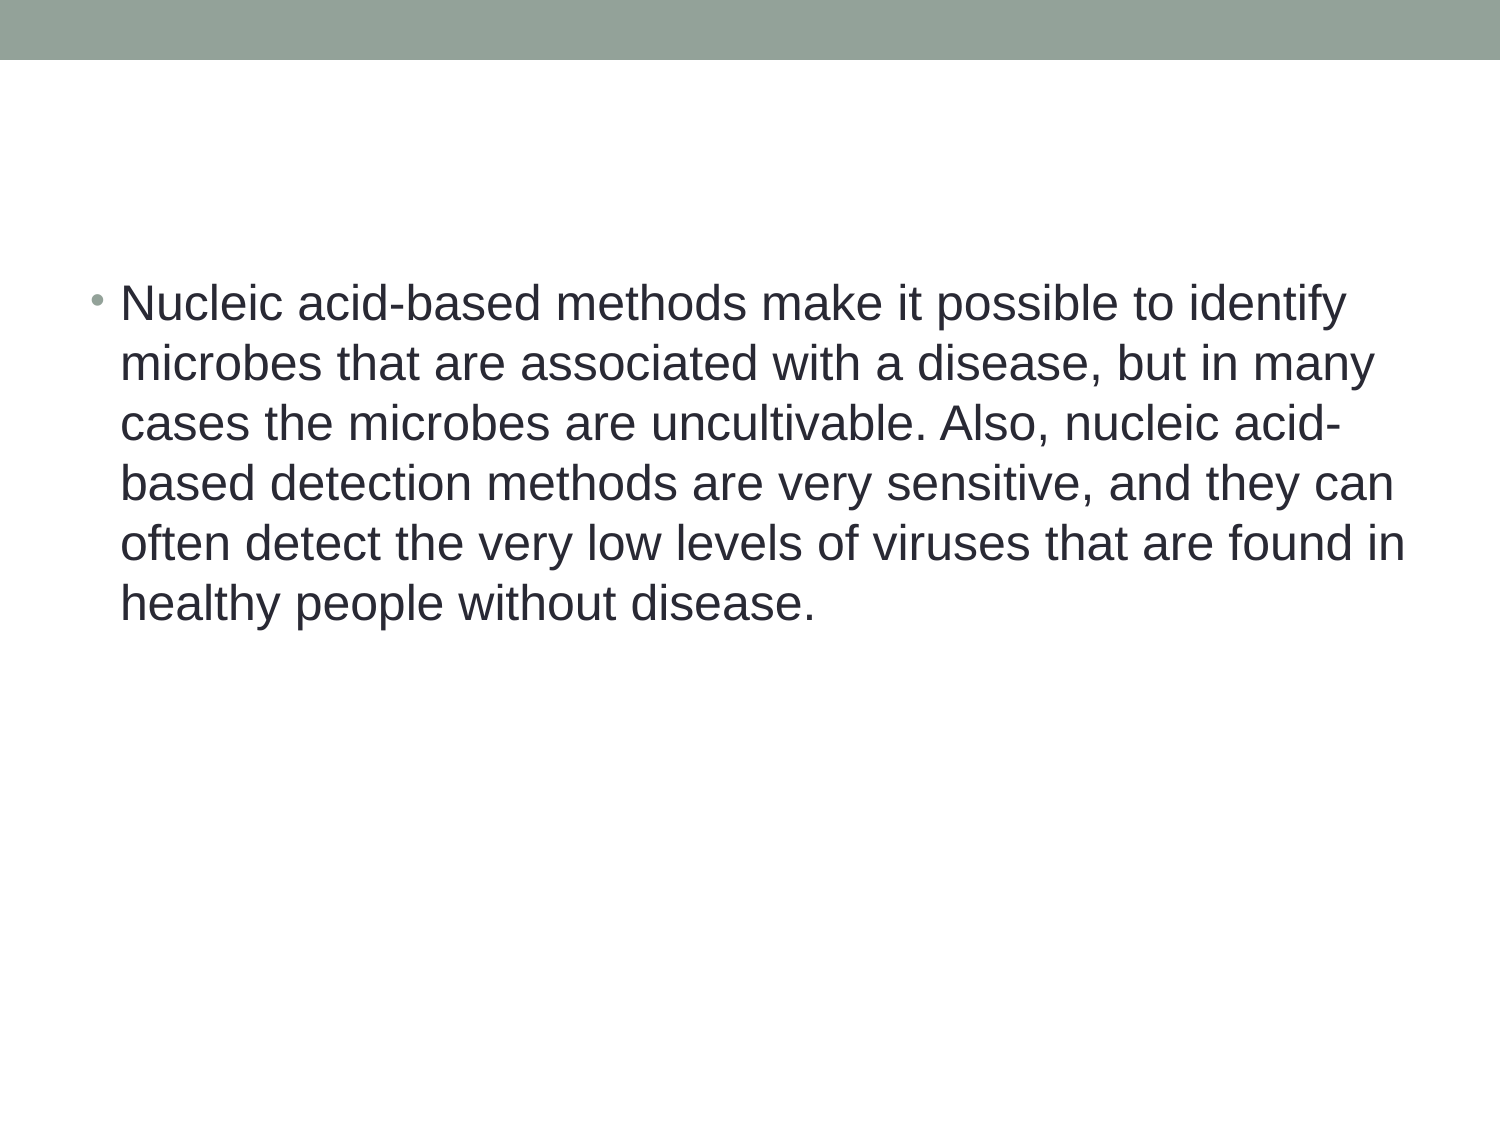

#
Nucleic acid-based methods make it possible to identify microbes that are associated with a disease, but in many cases the microbes are uncultivable. Also, nucleic acid-based detection methods are very sensitive, and they can often detect the very low levels of viruses that are found in healthy people without disease.